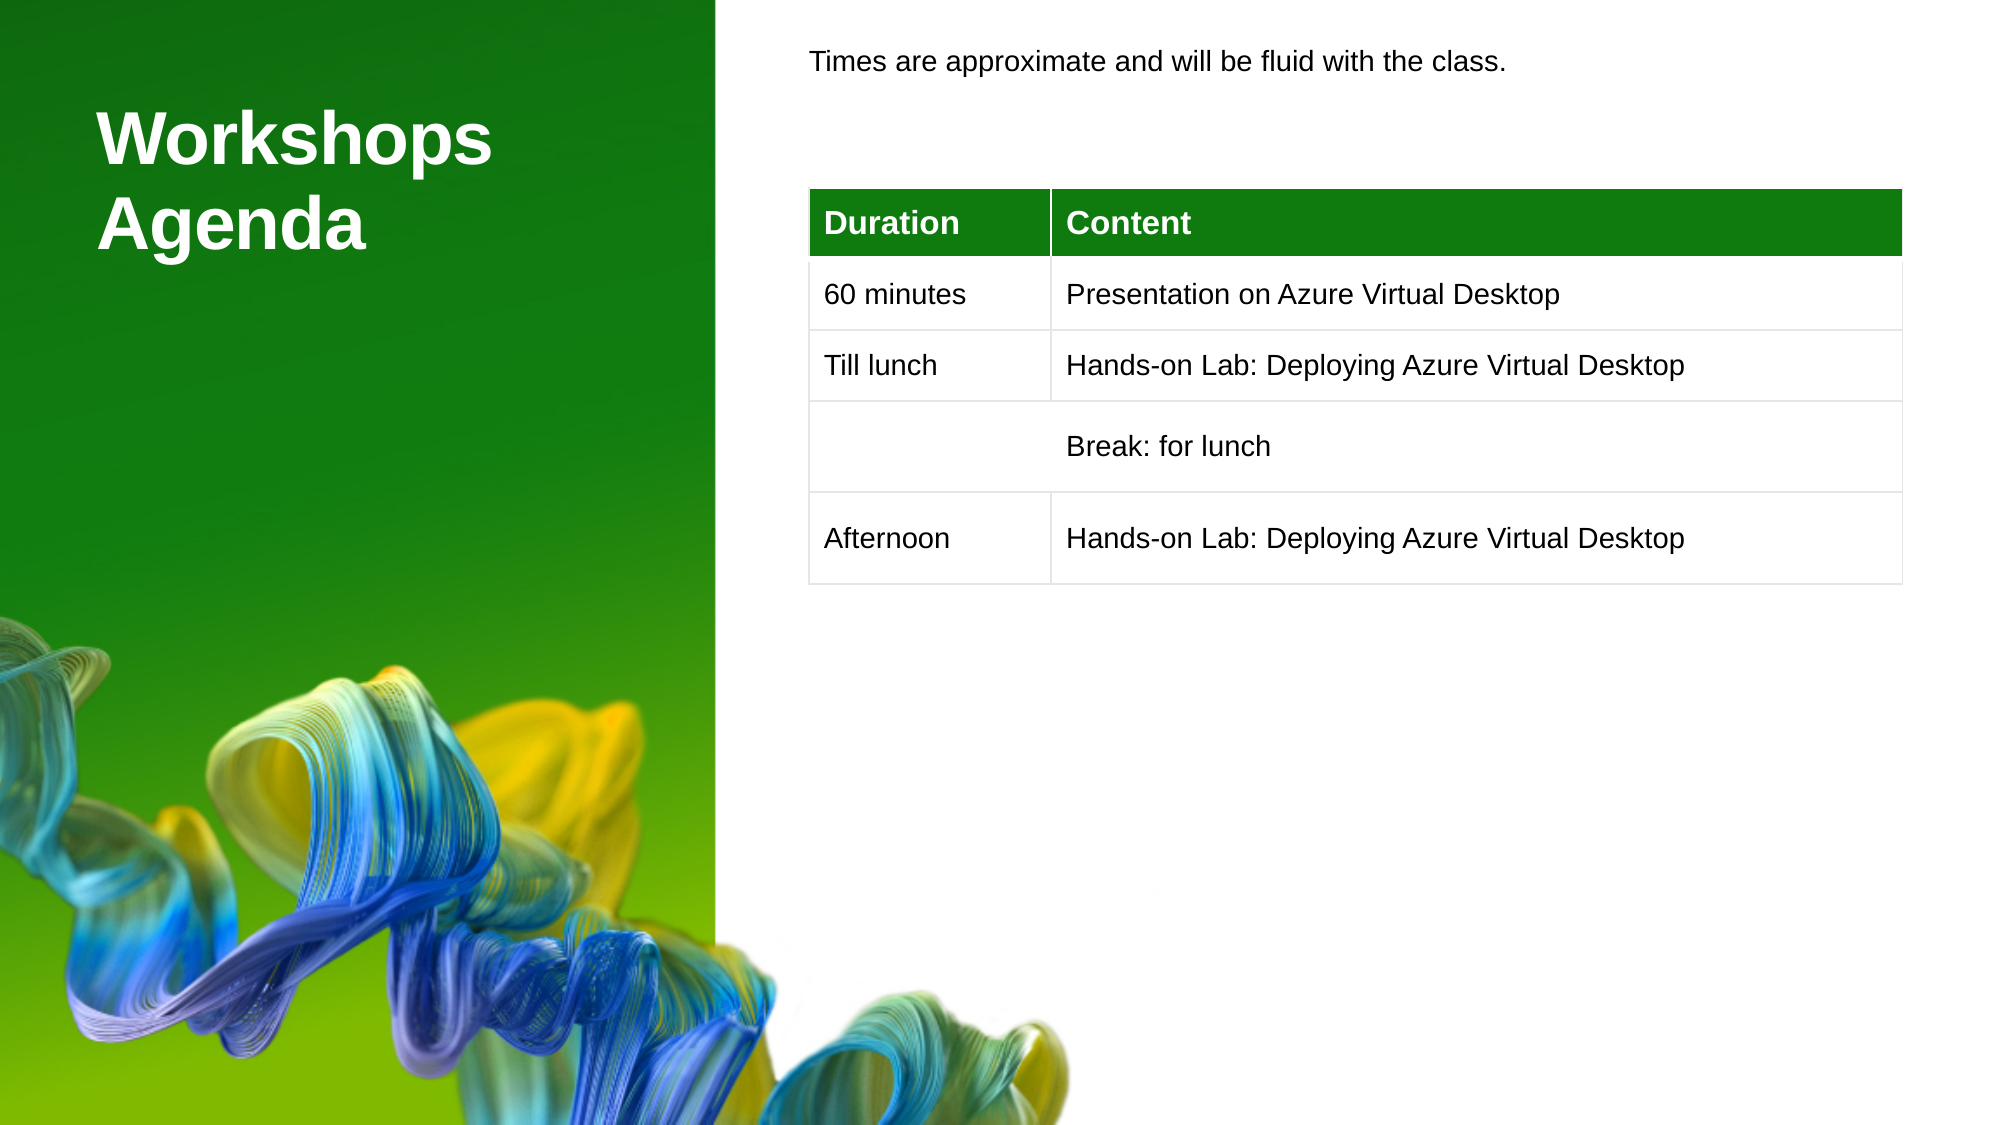

Times are approximate and will be fluid with the class.
# Workshops Agenda
| Duration | Content |
| --- | --- |
| 60 minutes | Presentation on Azure Virtual Desktop |
| Till lunch | Hands-on Lab: Deploying Azure Virtual Desktop |
|  | Break: for lunch |
| Afternoon | Hands-on Lab: Deploying Azure Virtual Desktop |